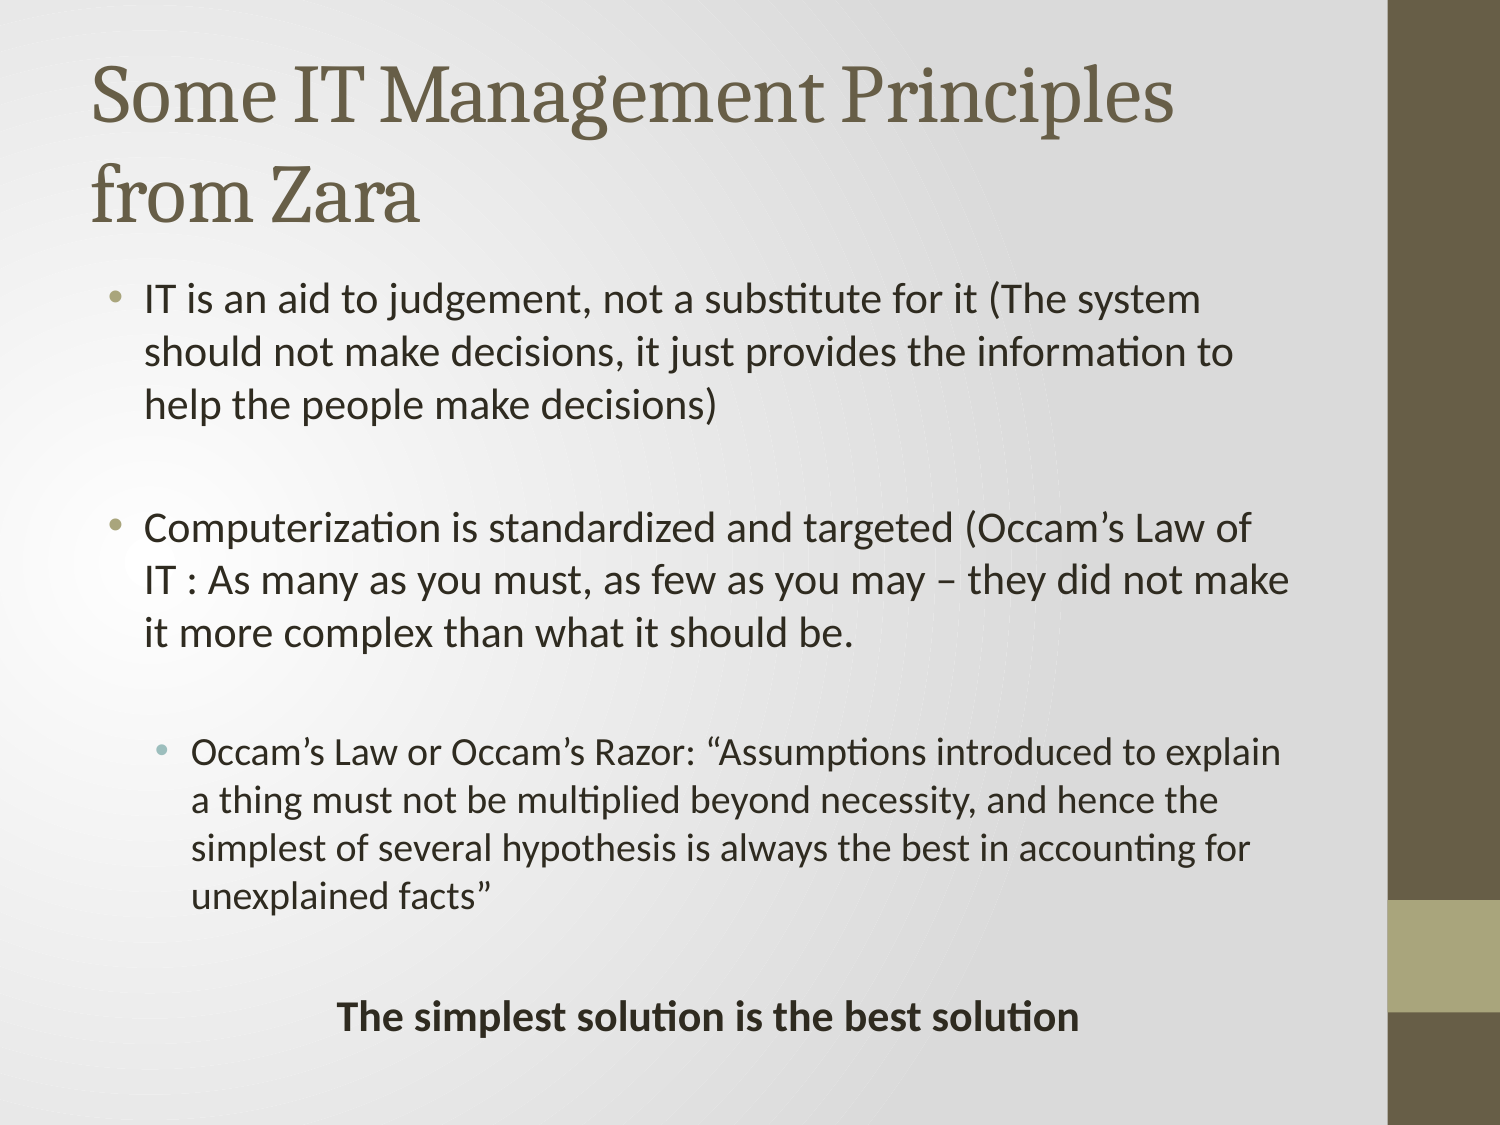

# Some IT Management Principles from Zara
IT is an aid to judgement, not a substitute for it (The system should not make decisions, it just provides the information to help the people make decisions)

Computerization is standardized and targeted (Occam’s Law of IT : As many as you must, as few as you may – they did not make it more complex than what it should be.

Occam’s Law or Occam’s Razor: “Assumptions introduced to explain a thing must not be multiplied beyond necessity, and hence the simplest of several hypothesis is always the best in accounting for unexplained facts”

The simplest solution is the best solution